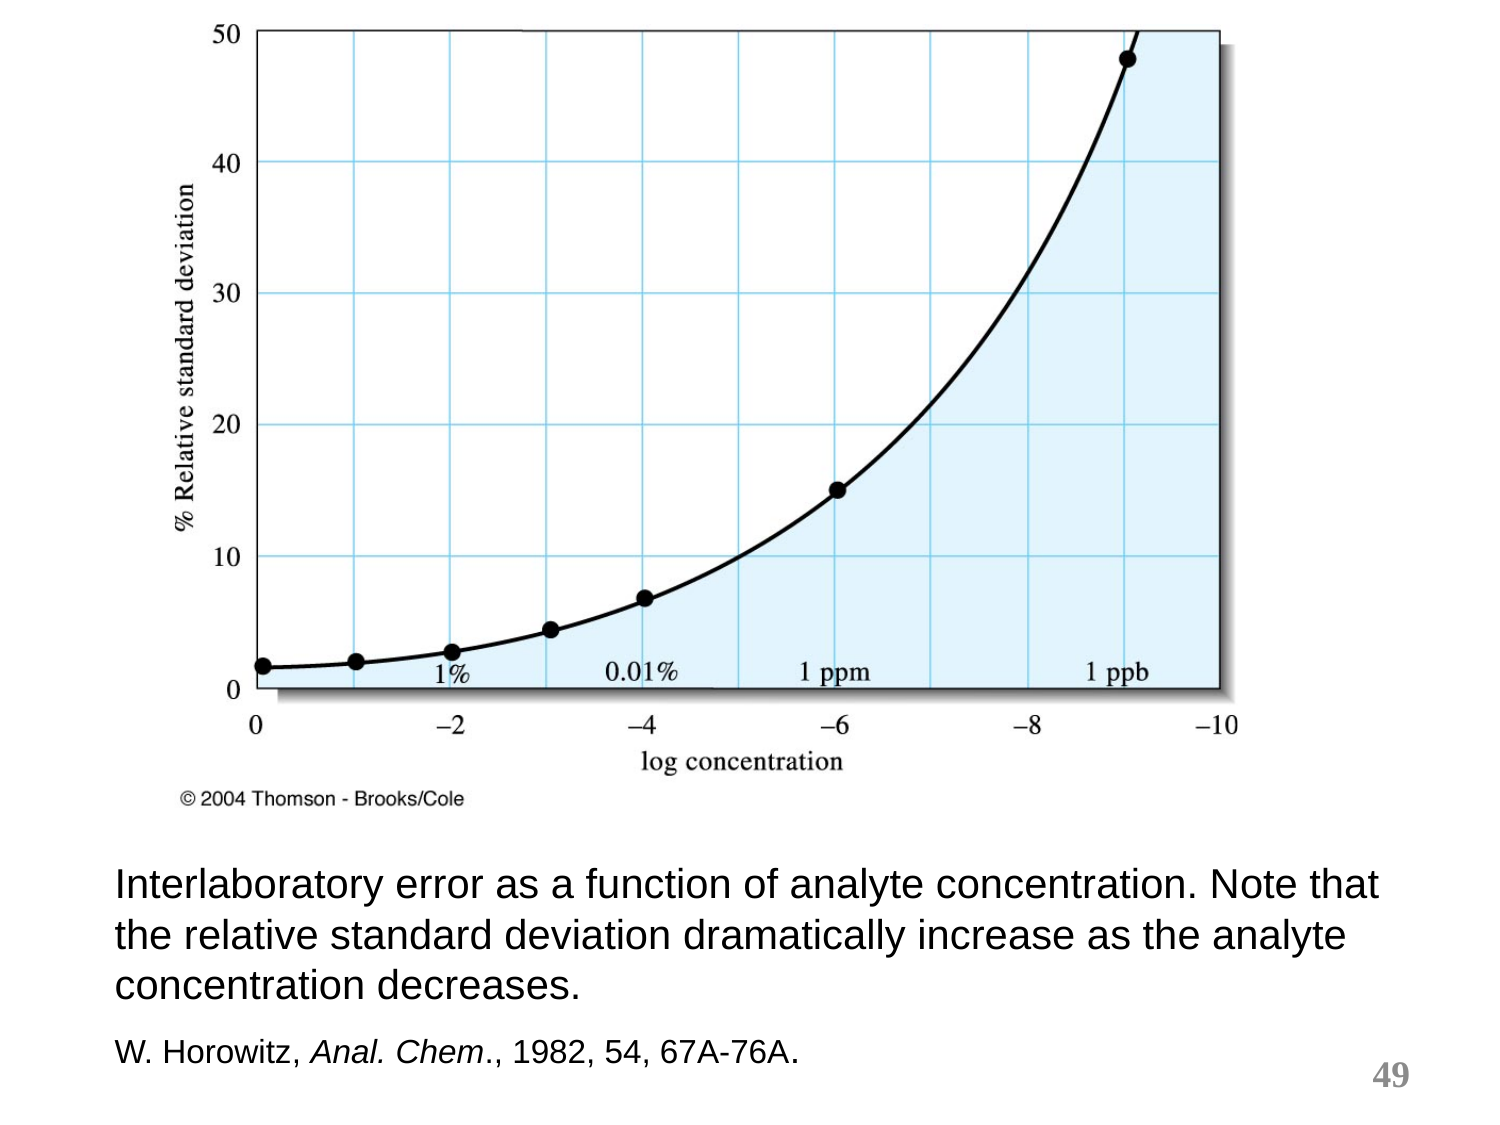

#
Interlaboratory error as a function of analyte concentration. Note that the relative standard deviation dramatically increase as the analyte concentration decreases.
W. Horowitz, Anal. Chem., 1982, 54, 67A-76A.
49